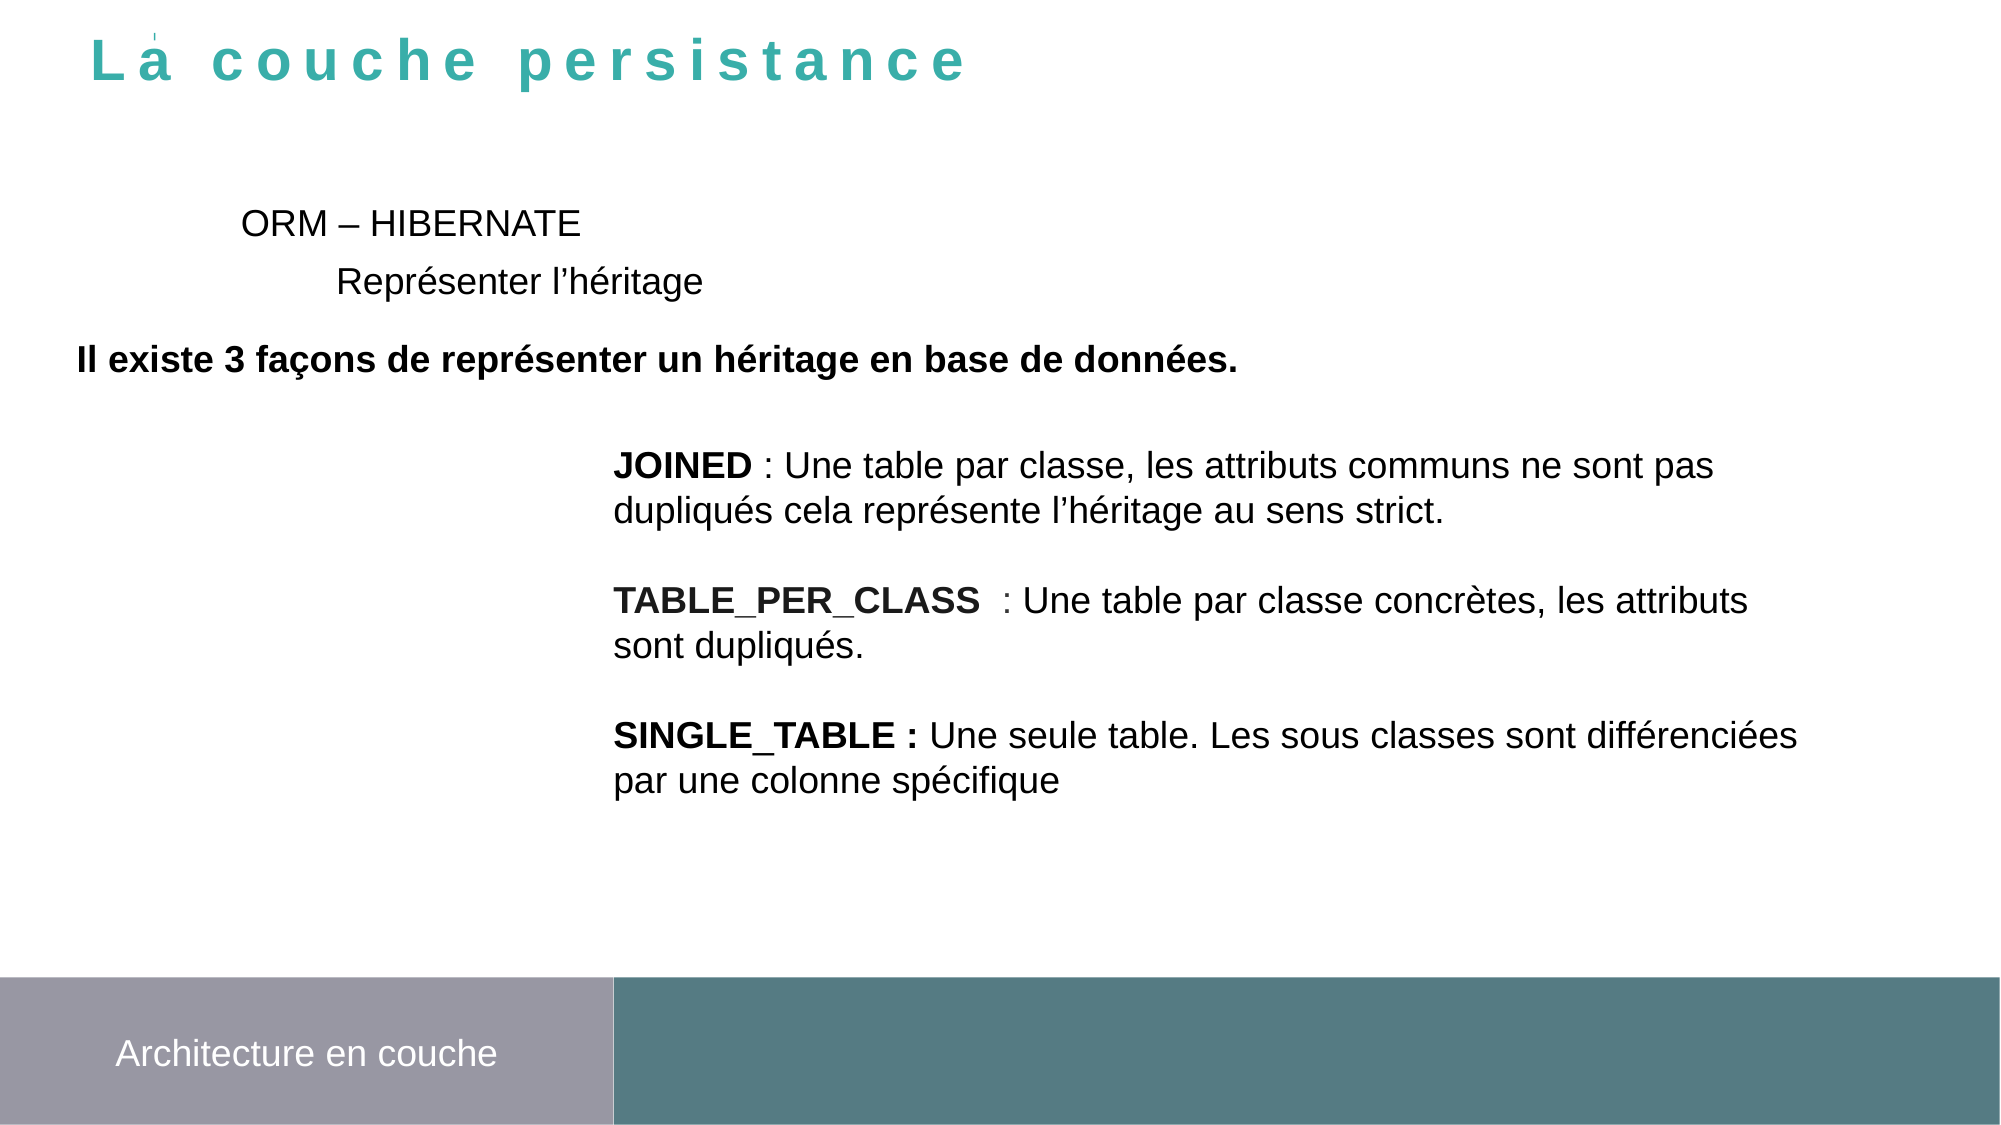

La couche persistance
ORM – HIBERNATE
Représenter l’héritage
Il existe 3 façons de représenter un héritage en base de données.

JOINED : Une table par classe, les attributs communs ne sont pas dupliqués cela représente l’héritage au sens strict.

TABLE_PER_CLASS  : Une table par classe concrètes, les attributs sont dupliqués.

SINGLE_TABLE : Une seule table. Les sous classes sont différenciées par une colonne spécifique
Architecture en couche